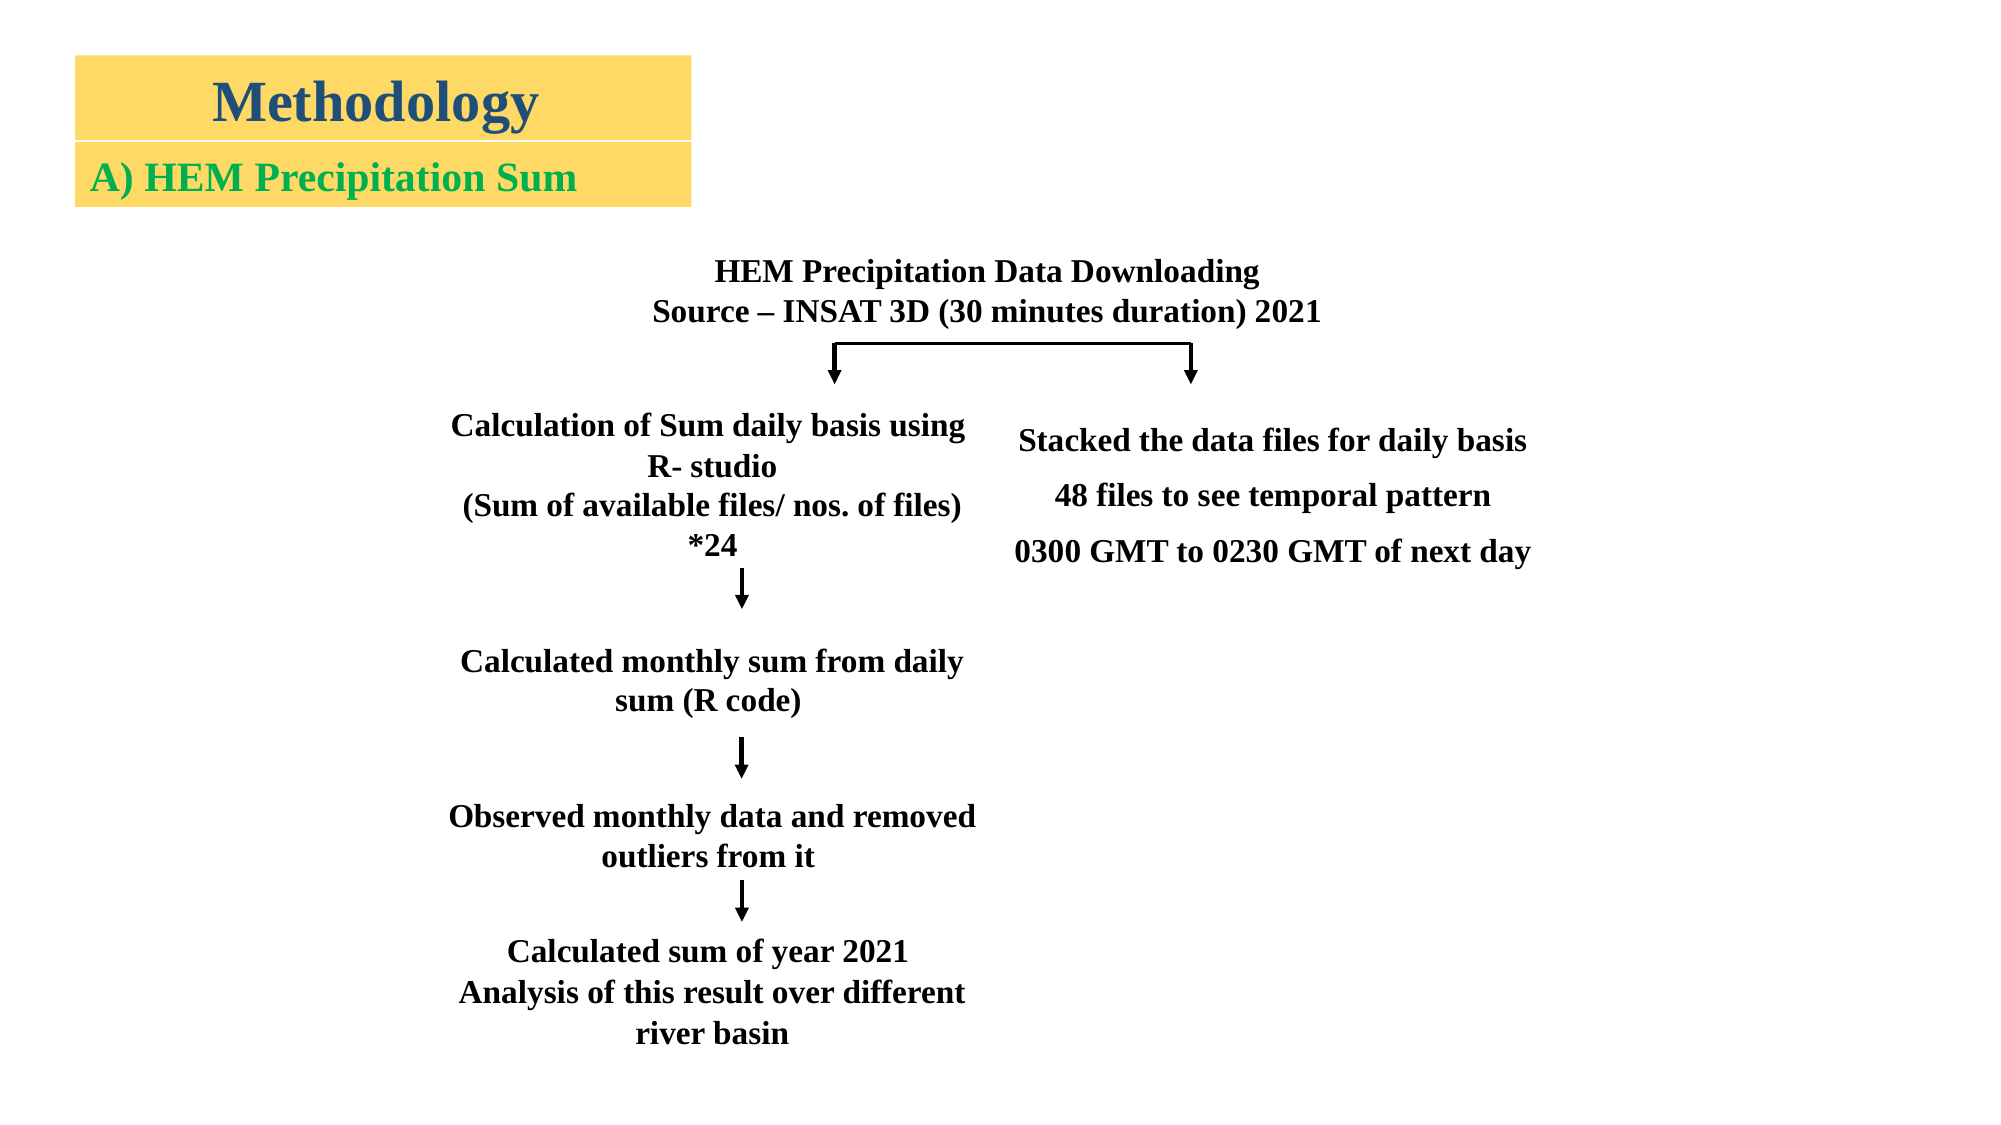

Methodology
A) HEM Precipitation Sum
| HEM Precipitation Data Downloading Source – INSAT 3D (30 minutes duration) 2021 |  |
| --- | --- |
| Calculation of Sum daily basis using R- studio (Sum of available files/ nos. of files) \*24 | Stacked the data files for daily basis 48 files to see temporal pattern 0300 GMT to 0230 GMT of next day |
| Calculated monthly sum from daily sum (R code) |  |
| Observed monthly data and removed outliers from it |  |
| Calculated sum of year 2021 Analysis of this result over different river basin |  |